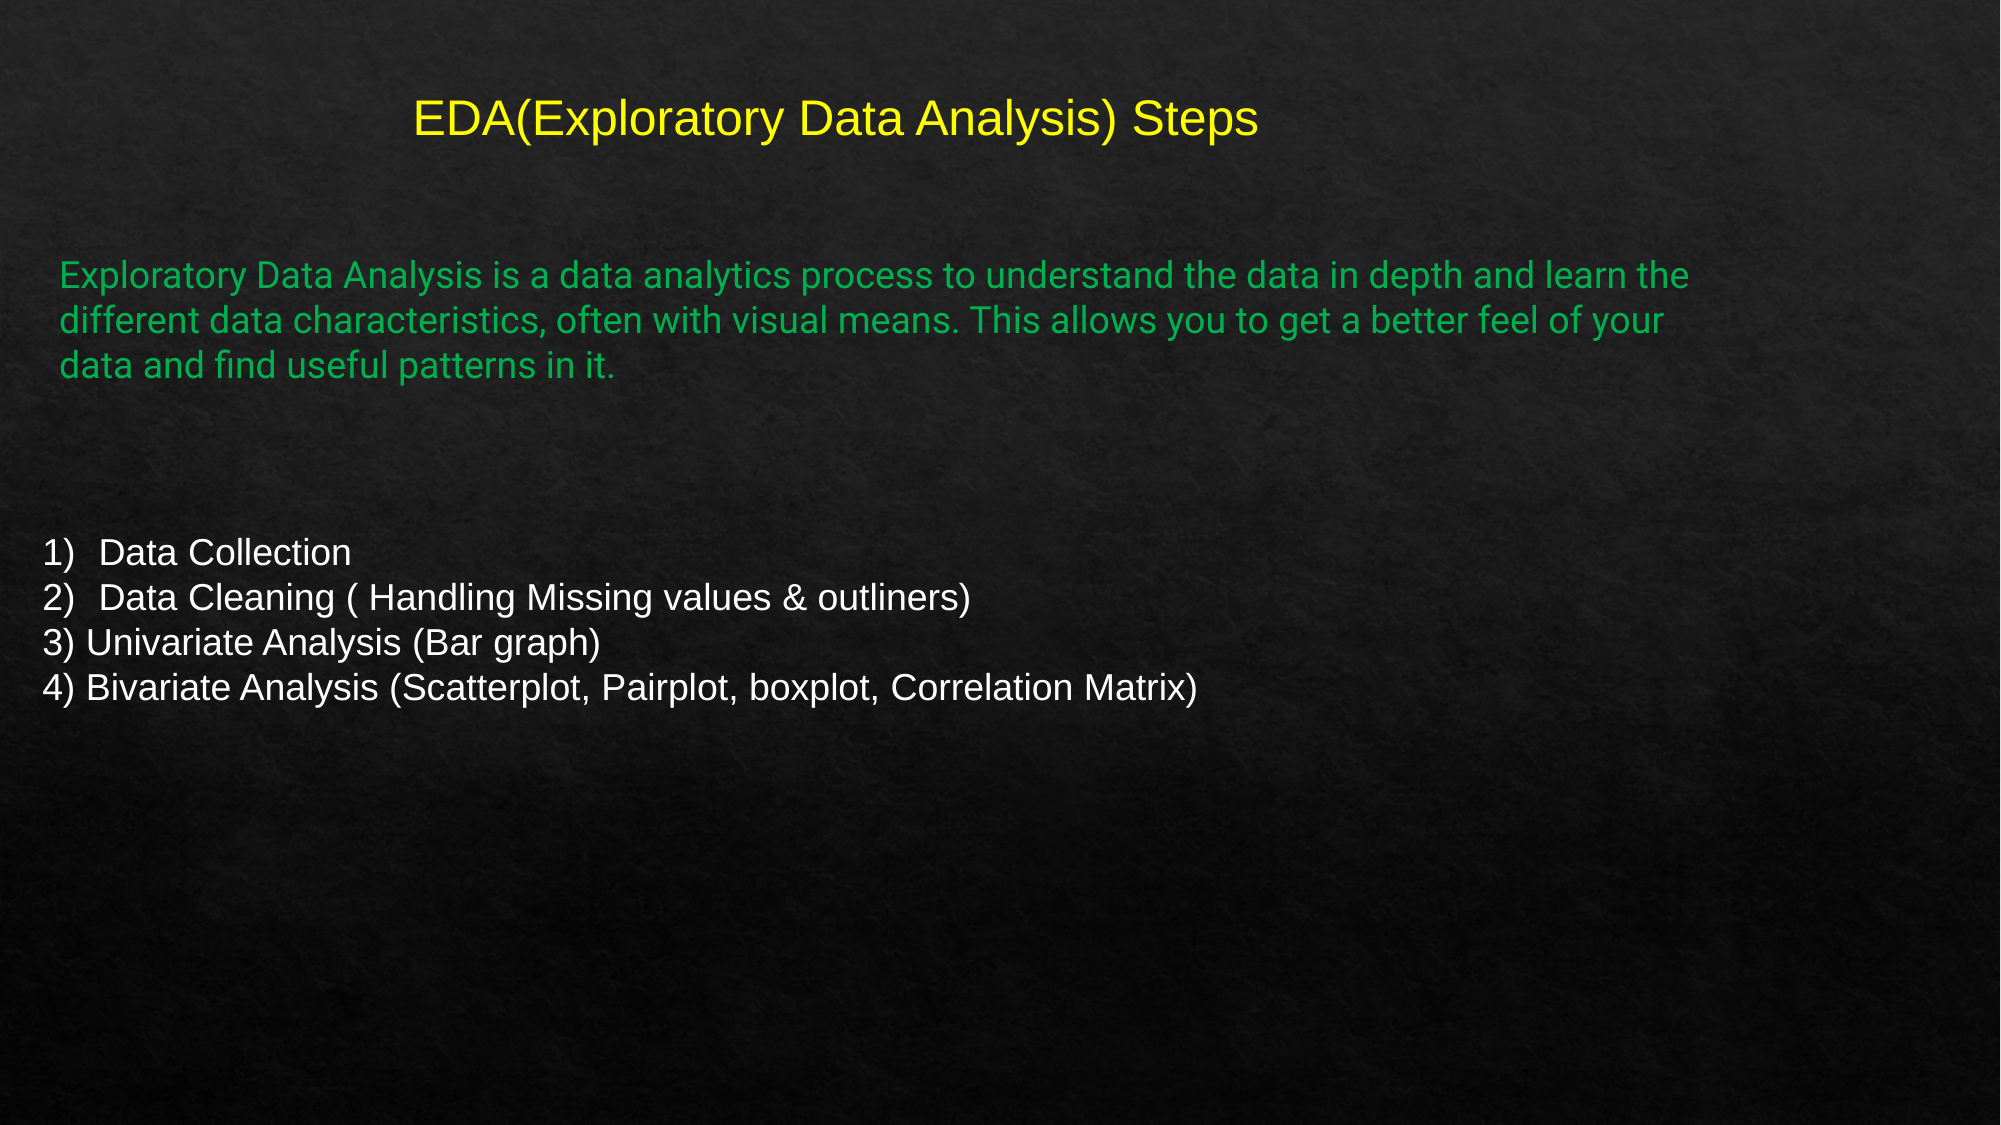

EDA(Exploratory Data Analysis) Steps
Exploratory Data Analysis is a data analytics process to understand the data in depth and learn the different data characteristics, often with visual means. This allows you to get a better feel of your data and find useful patterns in it.
Data Collection
Data Cleaning ( Handling Missing values & outliners)
3) Univariate Analysis (Bar graph)
4) Bivariate Analysis (Scatterplot, Pairplot, boxplot, Correlation Matrix)